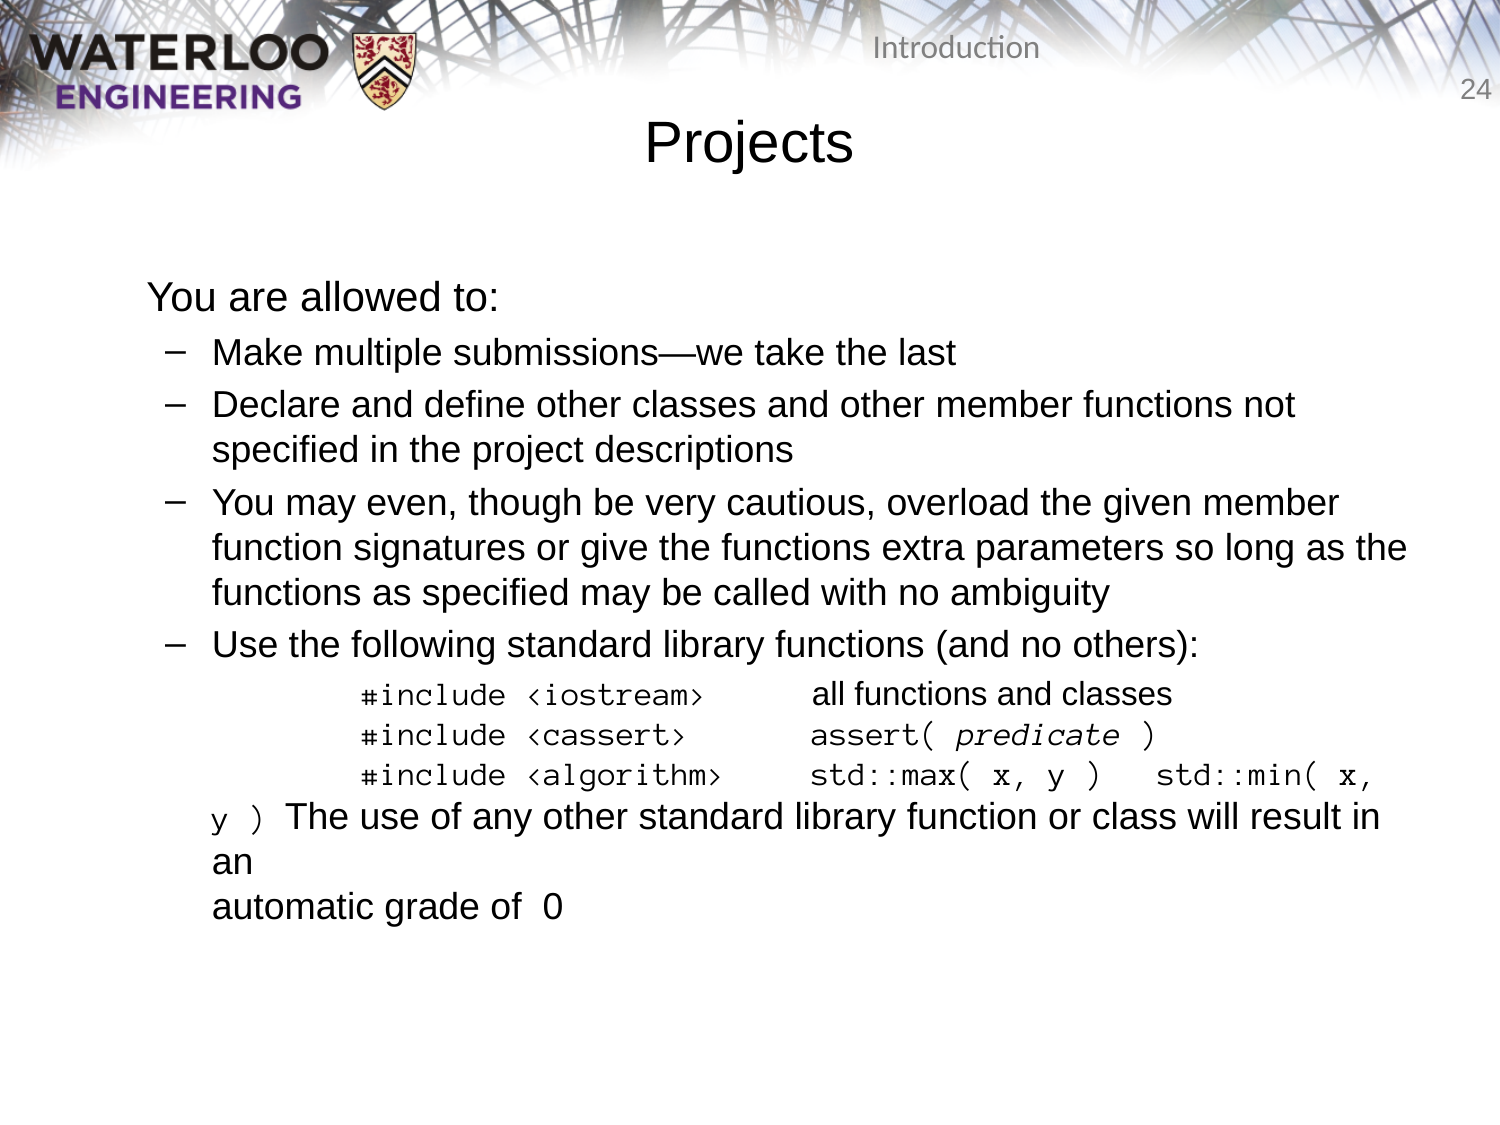

# Projects
You are allowed to:
Make multiple submissions—we take the last
Declare and define other classes and other member functions not specified in the project descriptions
You may even, though be very cautious, overload the given member function signatures or give the functions extra parameters so long as the functions as specified may be called with no ambiguity
Use the following standard library functions (and no others):
		#include <iostream>	all functions and classes
	#include <cassert>	assert( predicate )
	#include <algorithm>	std::max( x, y )   std::min( x, y ) The use of any other standard library function or class will result in an
automatic grade of  0